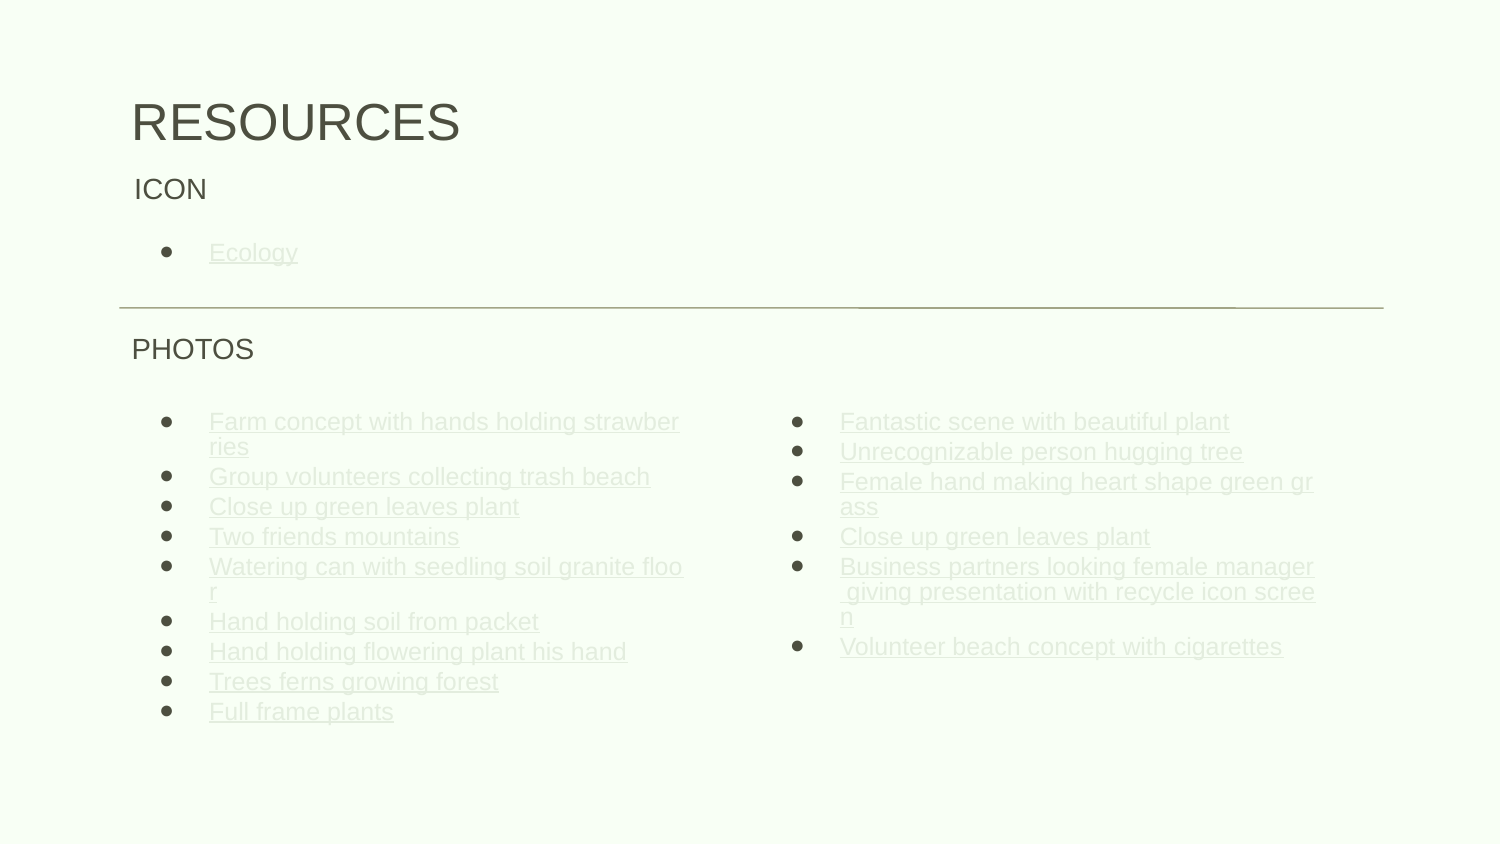

RESOURCES
ICON
Ecology

PHOTOS
Farm concept with hands holding strawberries
Group volunteers collecting trash beach
Close up green leaves plant
Two friends mountains
Watering can with seedling soil granite floor
Hand holding soil from packet
Hand holding flowering plant his hand
Trees ferns growing forest
Full frame plants

Fantastic scene with beautiful plant
Unrecognizable person hugging tree
Female hand making heart shape green grass
Close up green leaves plant
Business partners looking female manager giving presentation with recycle icon screen
Volunteer beach concept with cigarettes